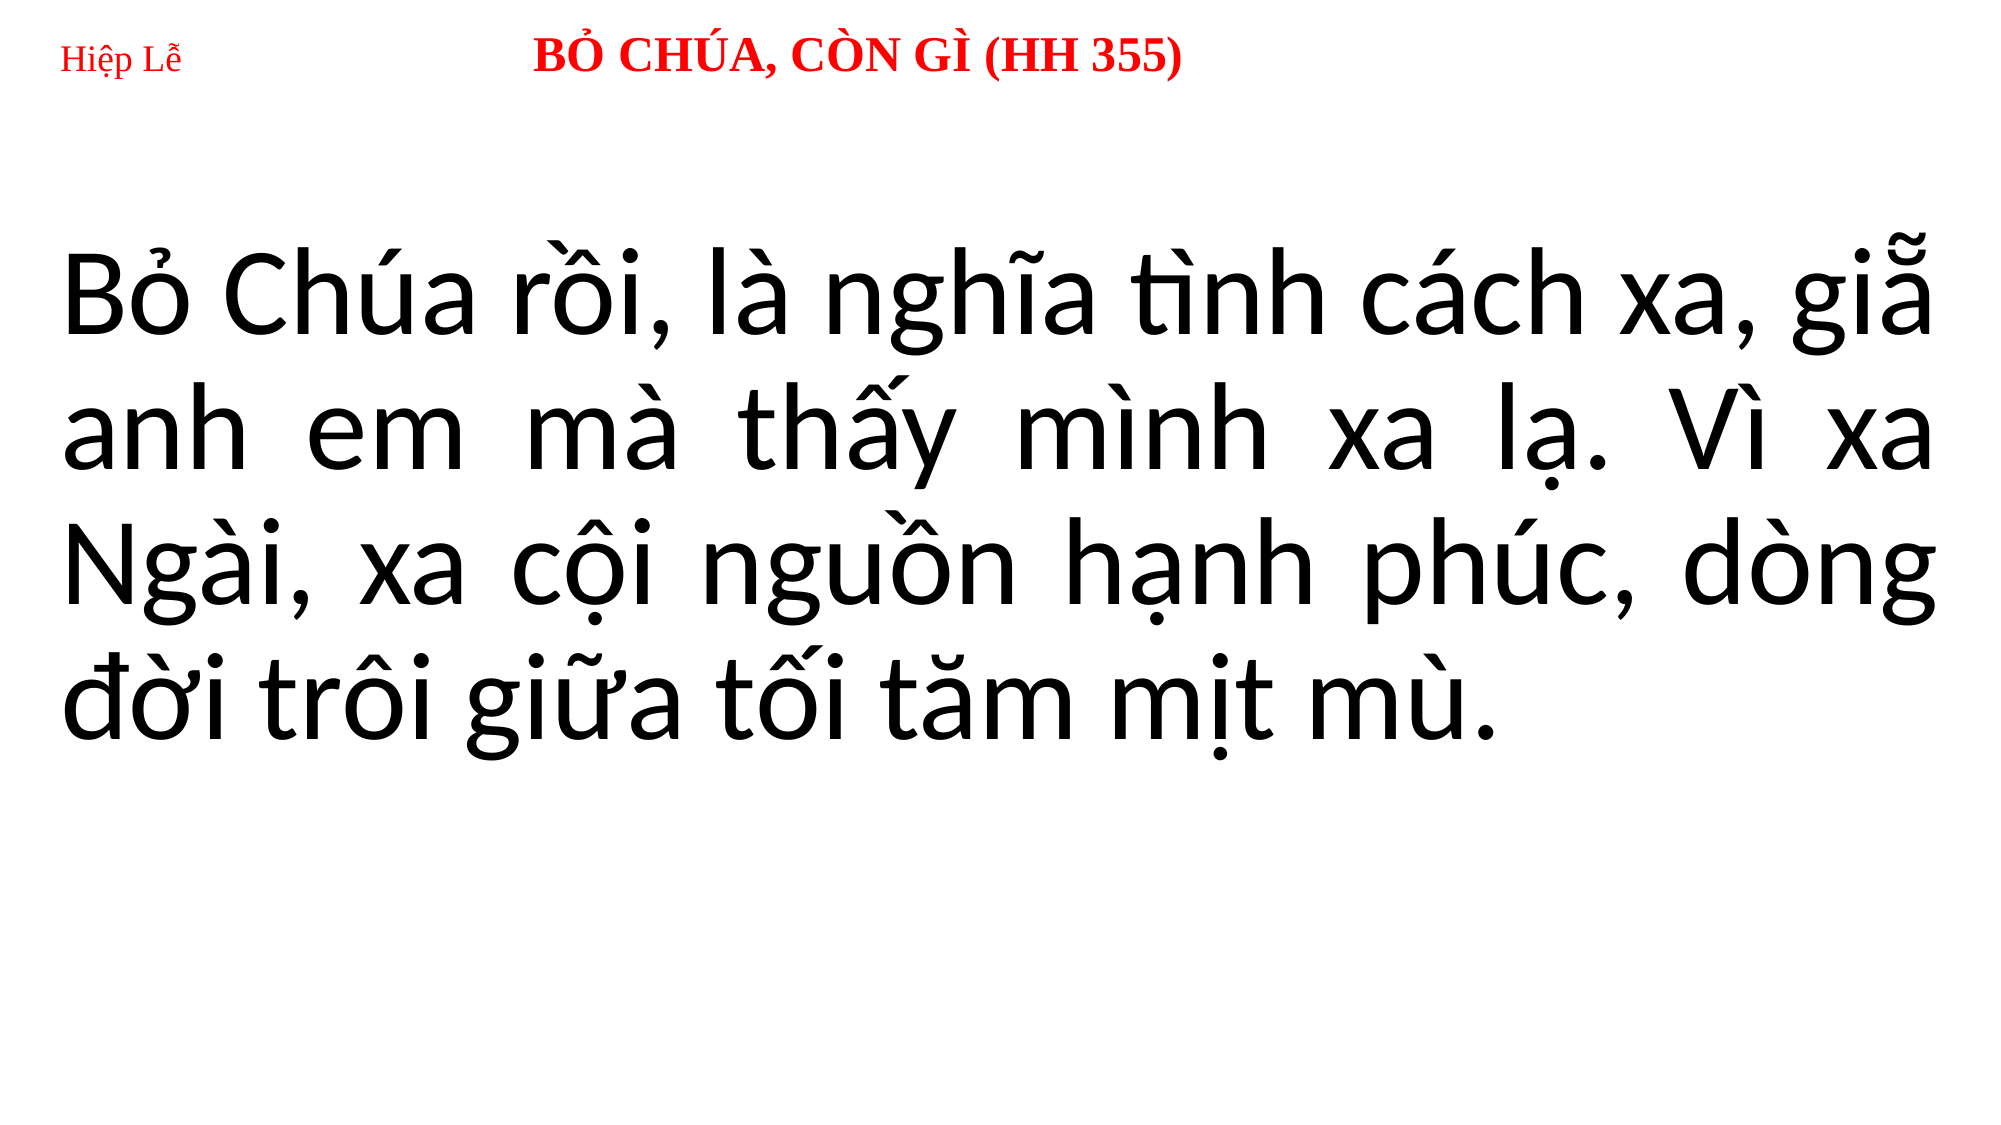

# Hiệp Lễ                                     BỎ CHÚA, CÒN GÌ (HH 355)
Bỏ Chúa rồi, là nghĩa tình cách xa, giẵ anh em mà thấy mình xa lạ. Vì xa Ngài, xa cội nguồn hạnh phúc, dòng đời trôi giữa tối tăm mịt mù.